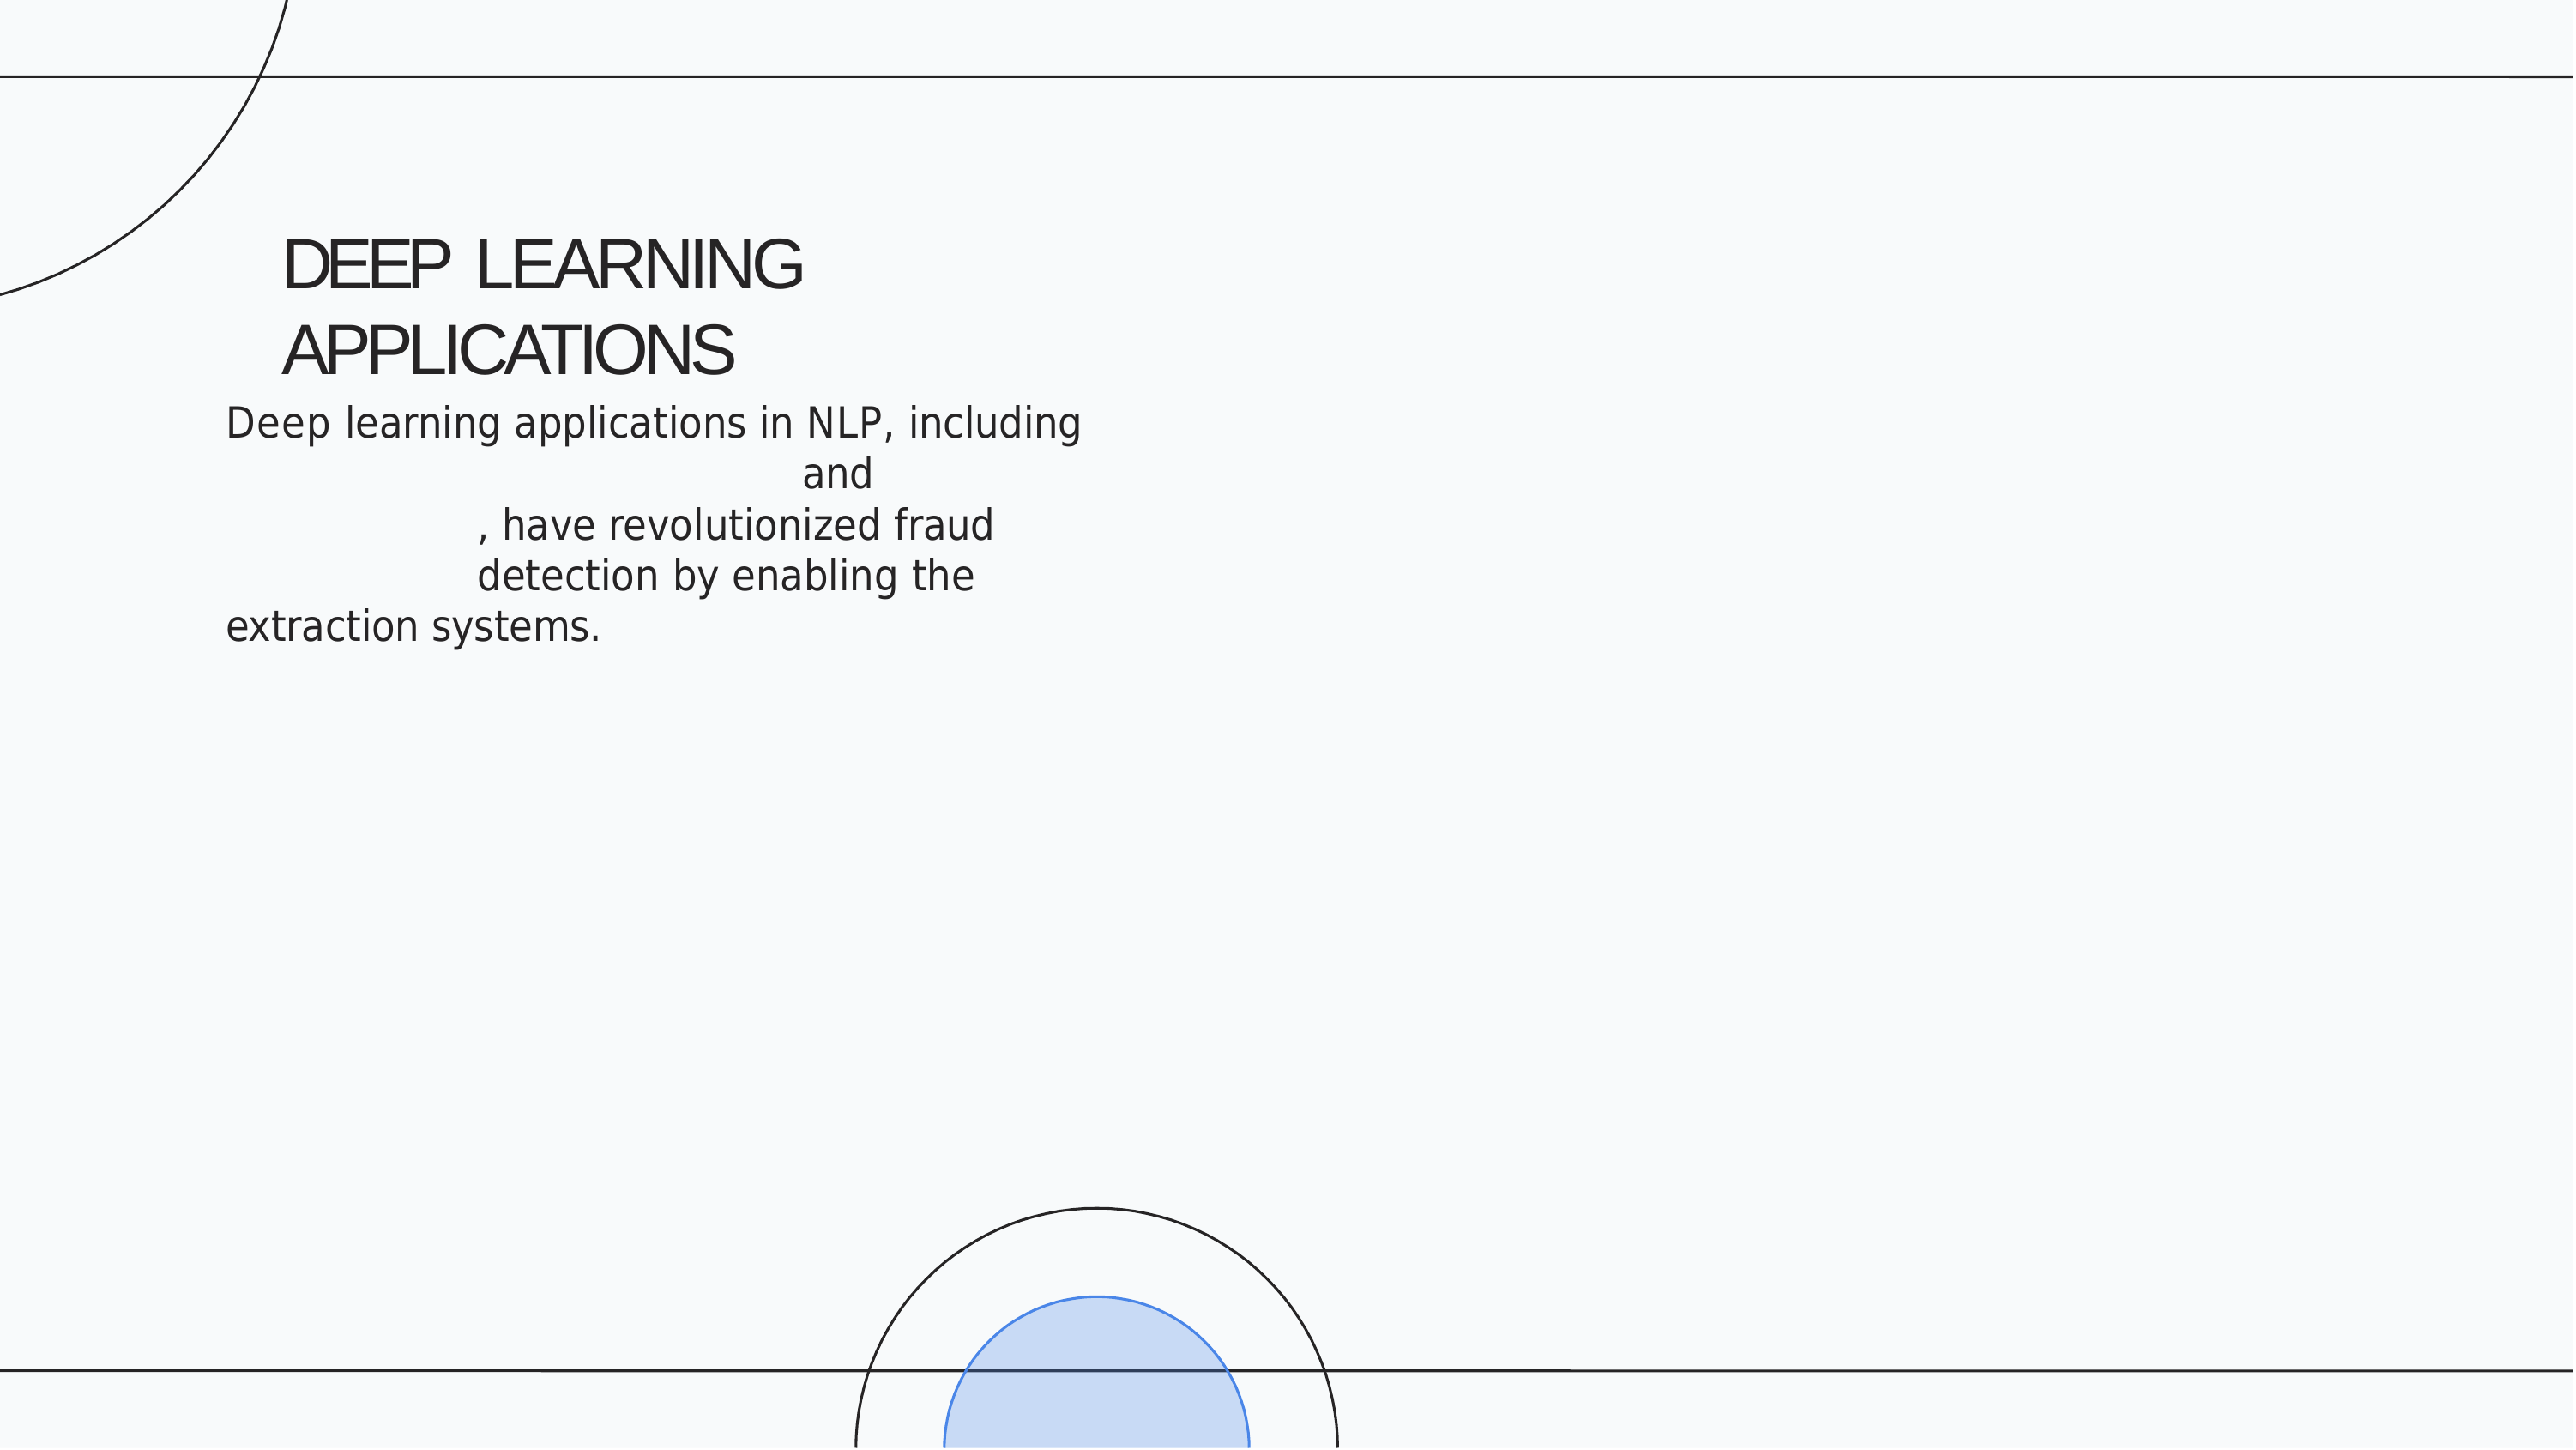

# DEEP LEARNING APPLICATIONS
Deep learning applications in NLP, including
and
, have revolutionized fraud
detection by enabling the extraction systems.